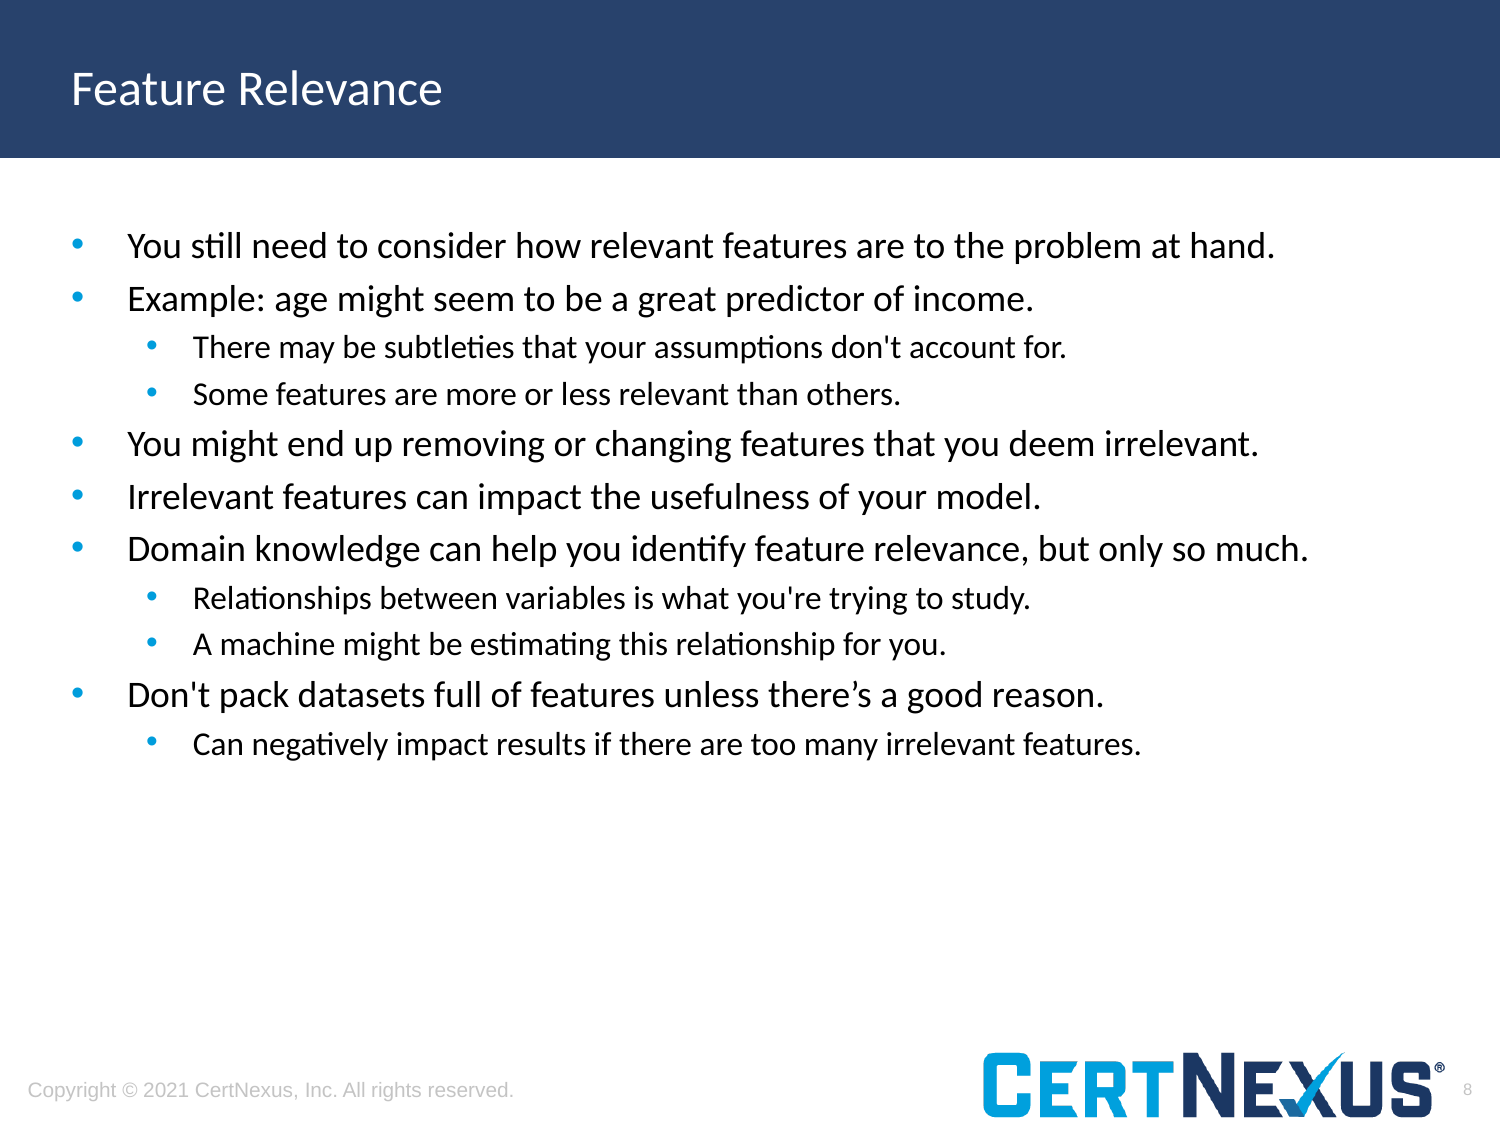

# Feature Relevance
You still need to consider how relevant features are to the problem at hand.
Example: age might seem to be a great predictor of income.
There may be subtleties that your assumptions don't account for.
Some features are more or less relevant than others.
You might end up removing or changing features that you deem irrelevant.
Irrelevant features can impact the usefulness of your model.
Domain knowledge can help you identify feature relevance, but only so much.
Relationships between variables is what you're trying to study.
A machine might be estimating this relationship for you.
Don't pack datasets full of features unless there’s a good reason.
Can negatively impact results if there are too many irrelevant features.
8